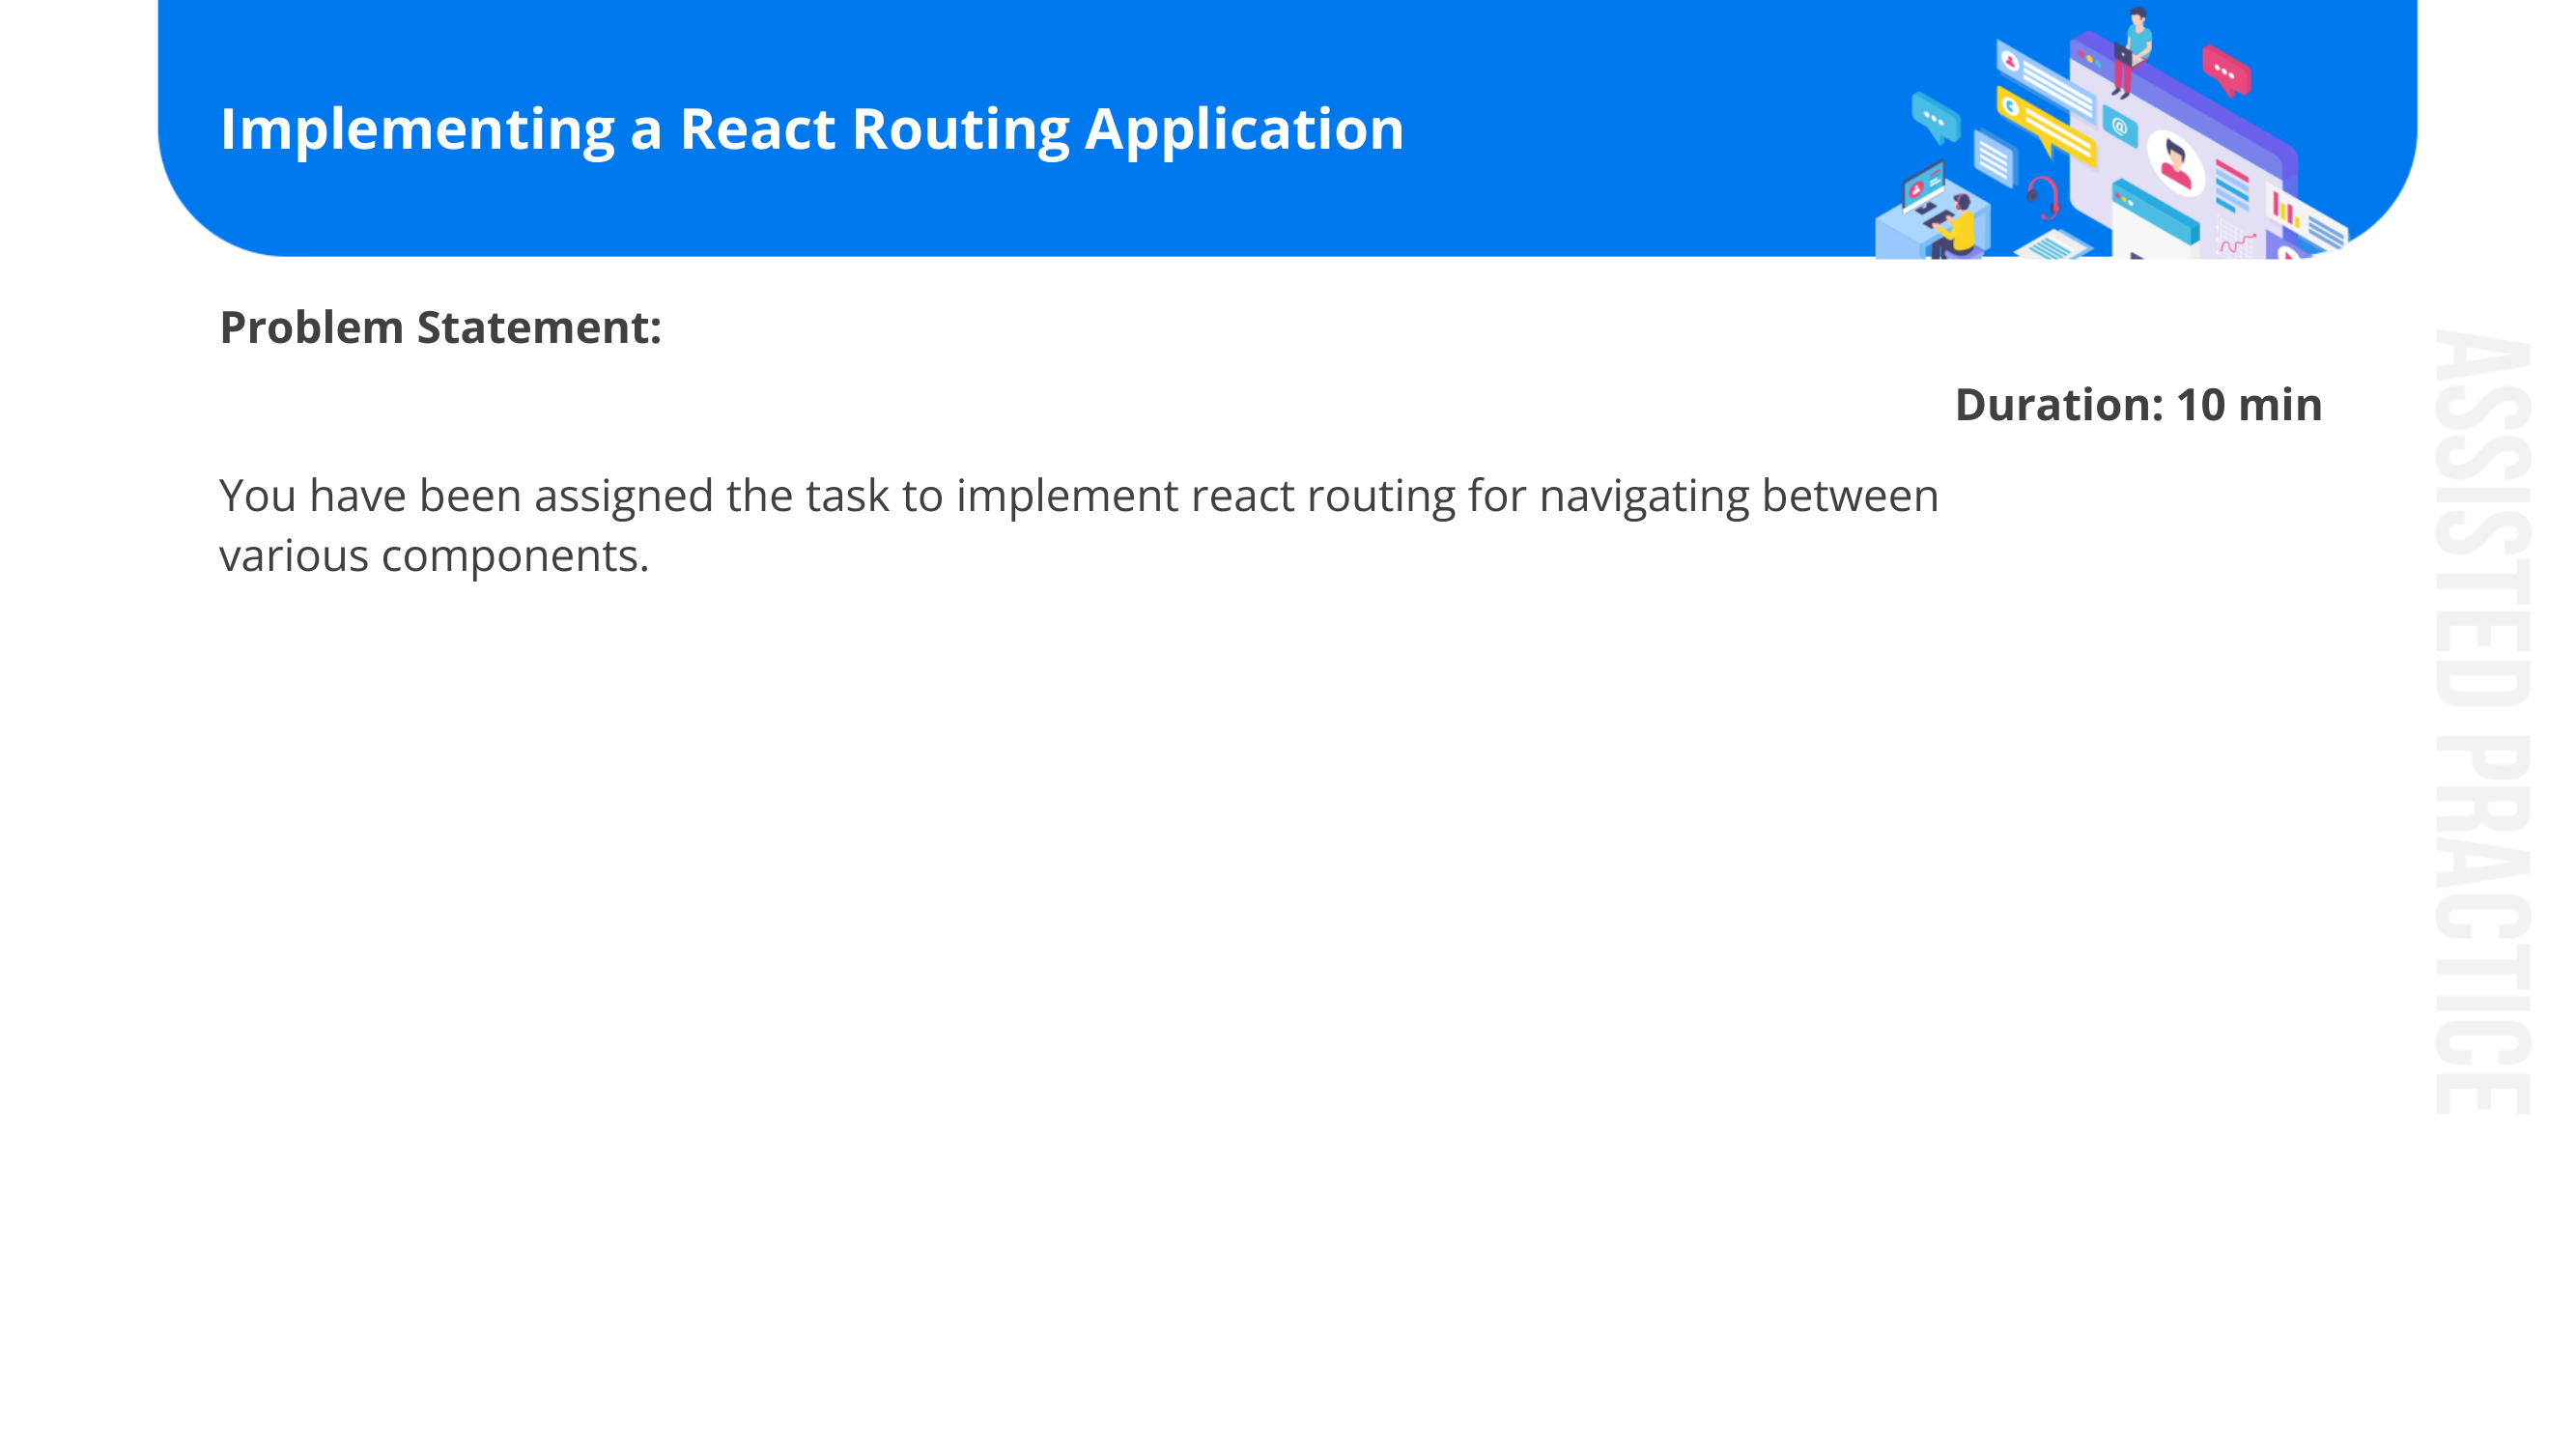

# Implementing a React Routing Application
Problem Statement:​
Duration: 10 min
You have been assigned the task to implement react routing for navigating between
various components.